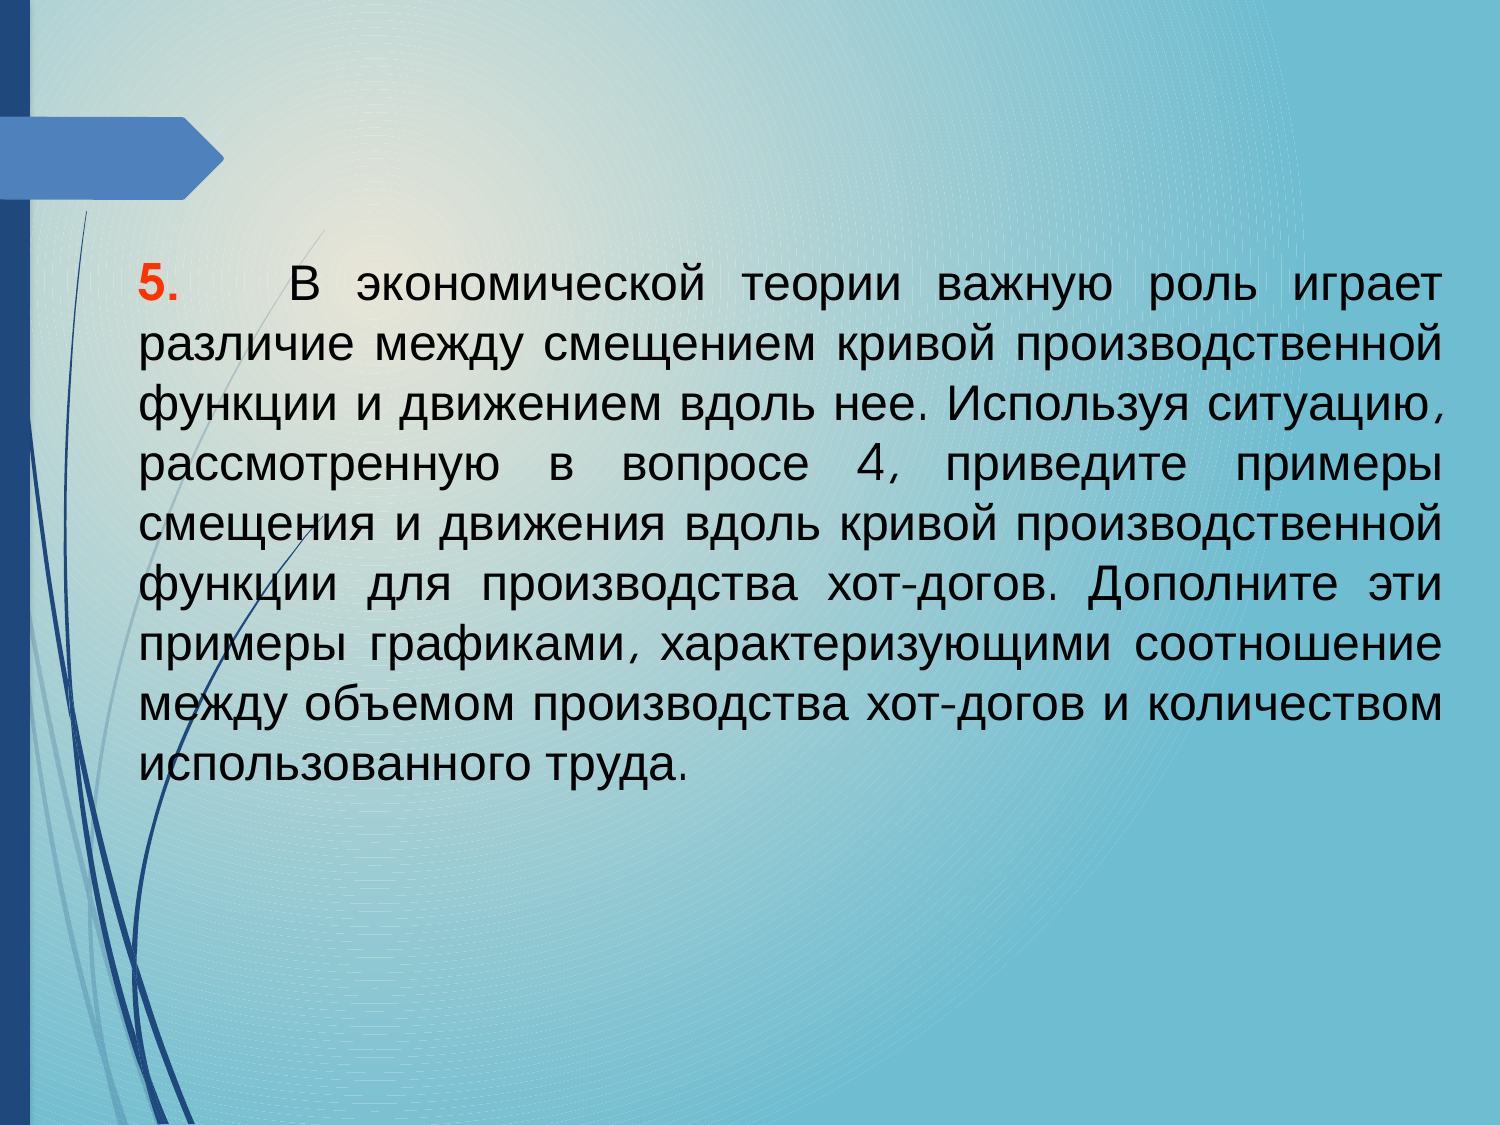

5.	В экономической теории важную роль играет различие между смещением кривой производственной функции и движением вдоль нее. Используя ситуацию, рассмотренную в вопросе 4, приведите примеры смещения и движения вдоль кривой производственной функции для производства хот-догов. Дополните эти примеры графиками, характеризующими соотношение между объемом производства хот-догов и количеством использованного труда.